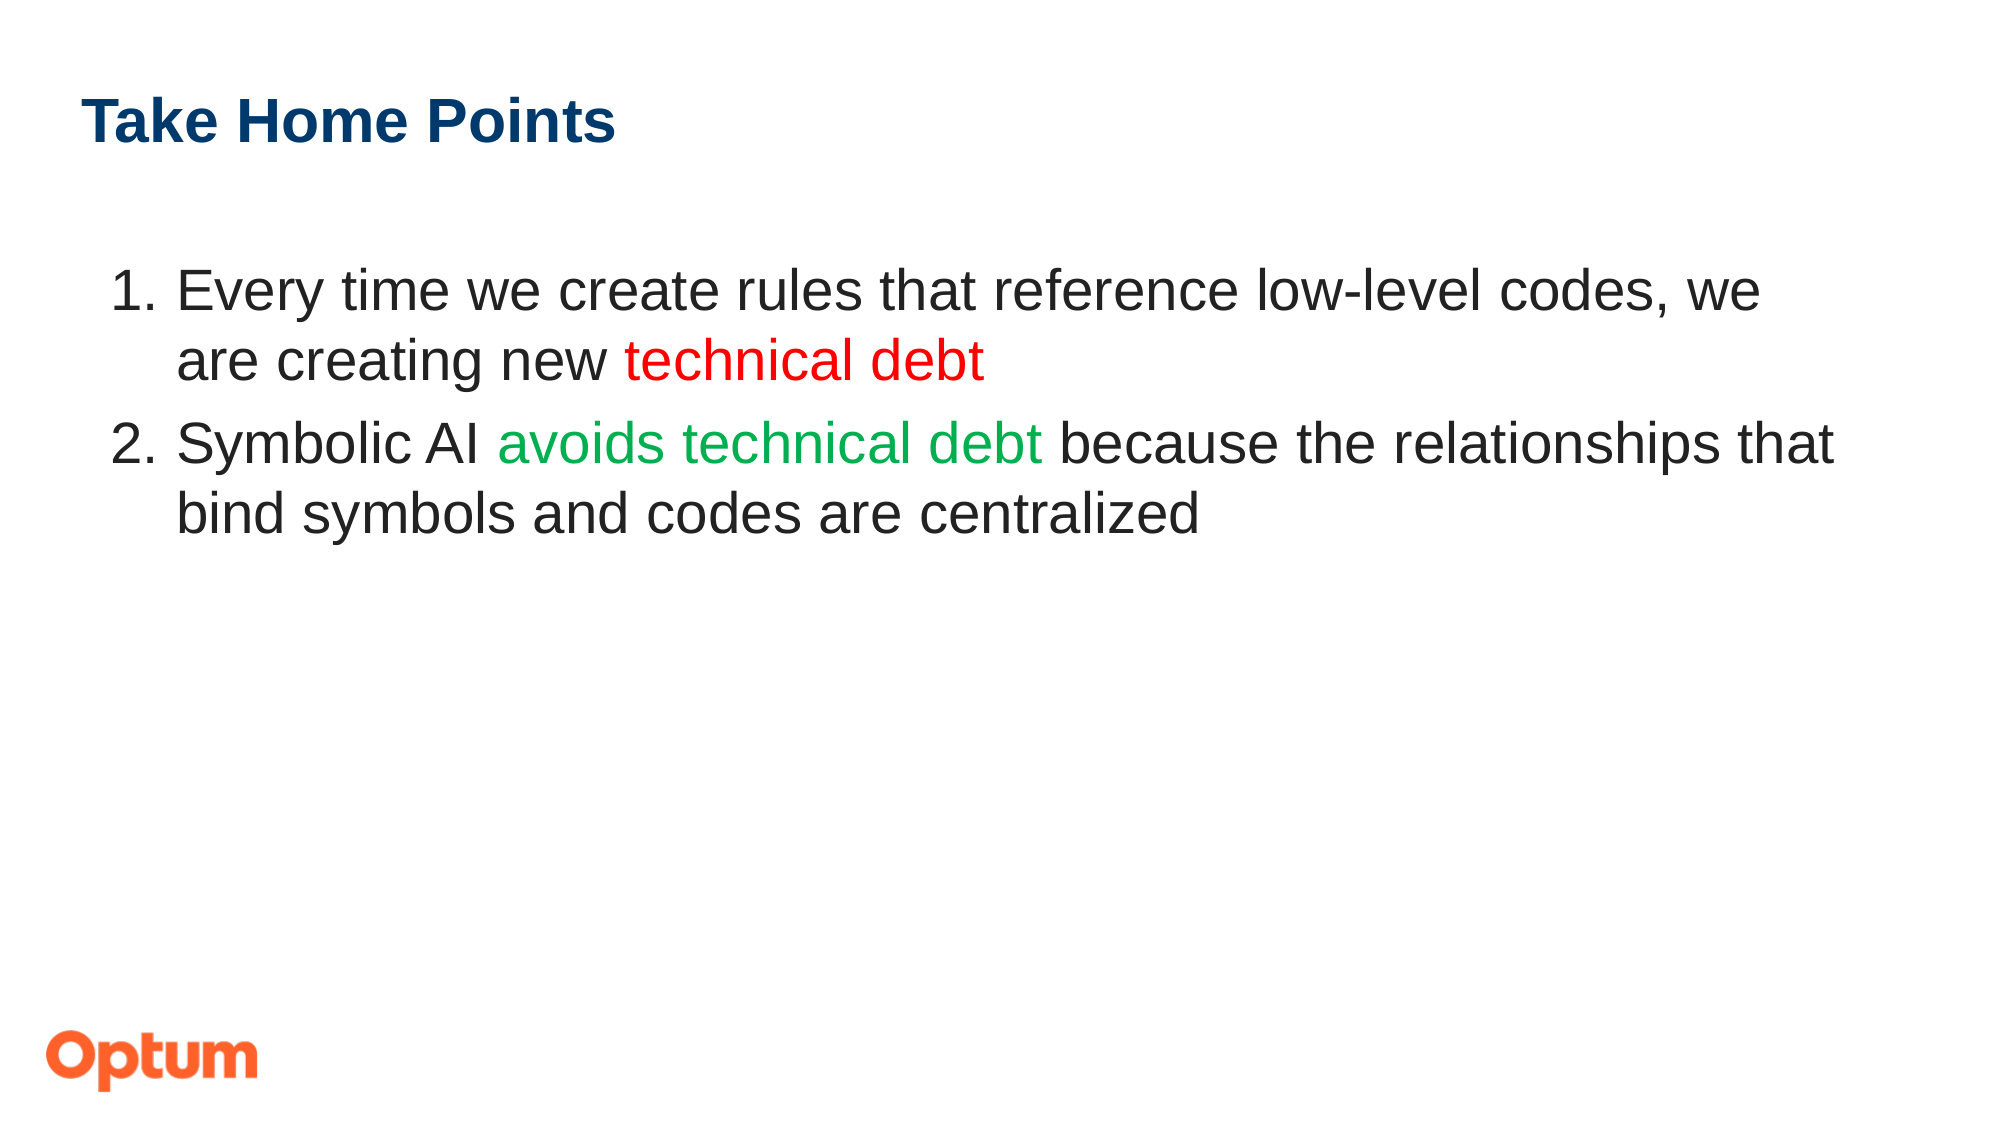

# Take Home Points
Every time we create rules that reference low-level codes, we are creating new technical debt
Symbolic AI avoids technical debt because the relationships that bind symbols and codes are centralized